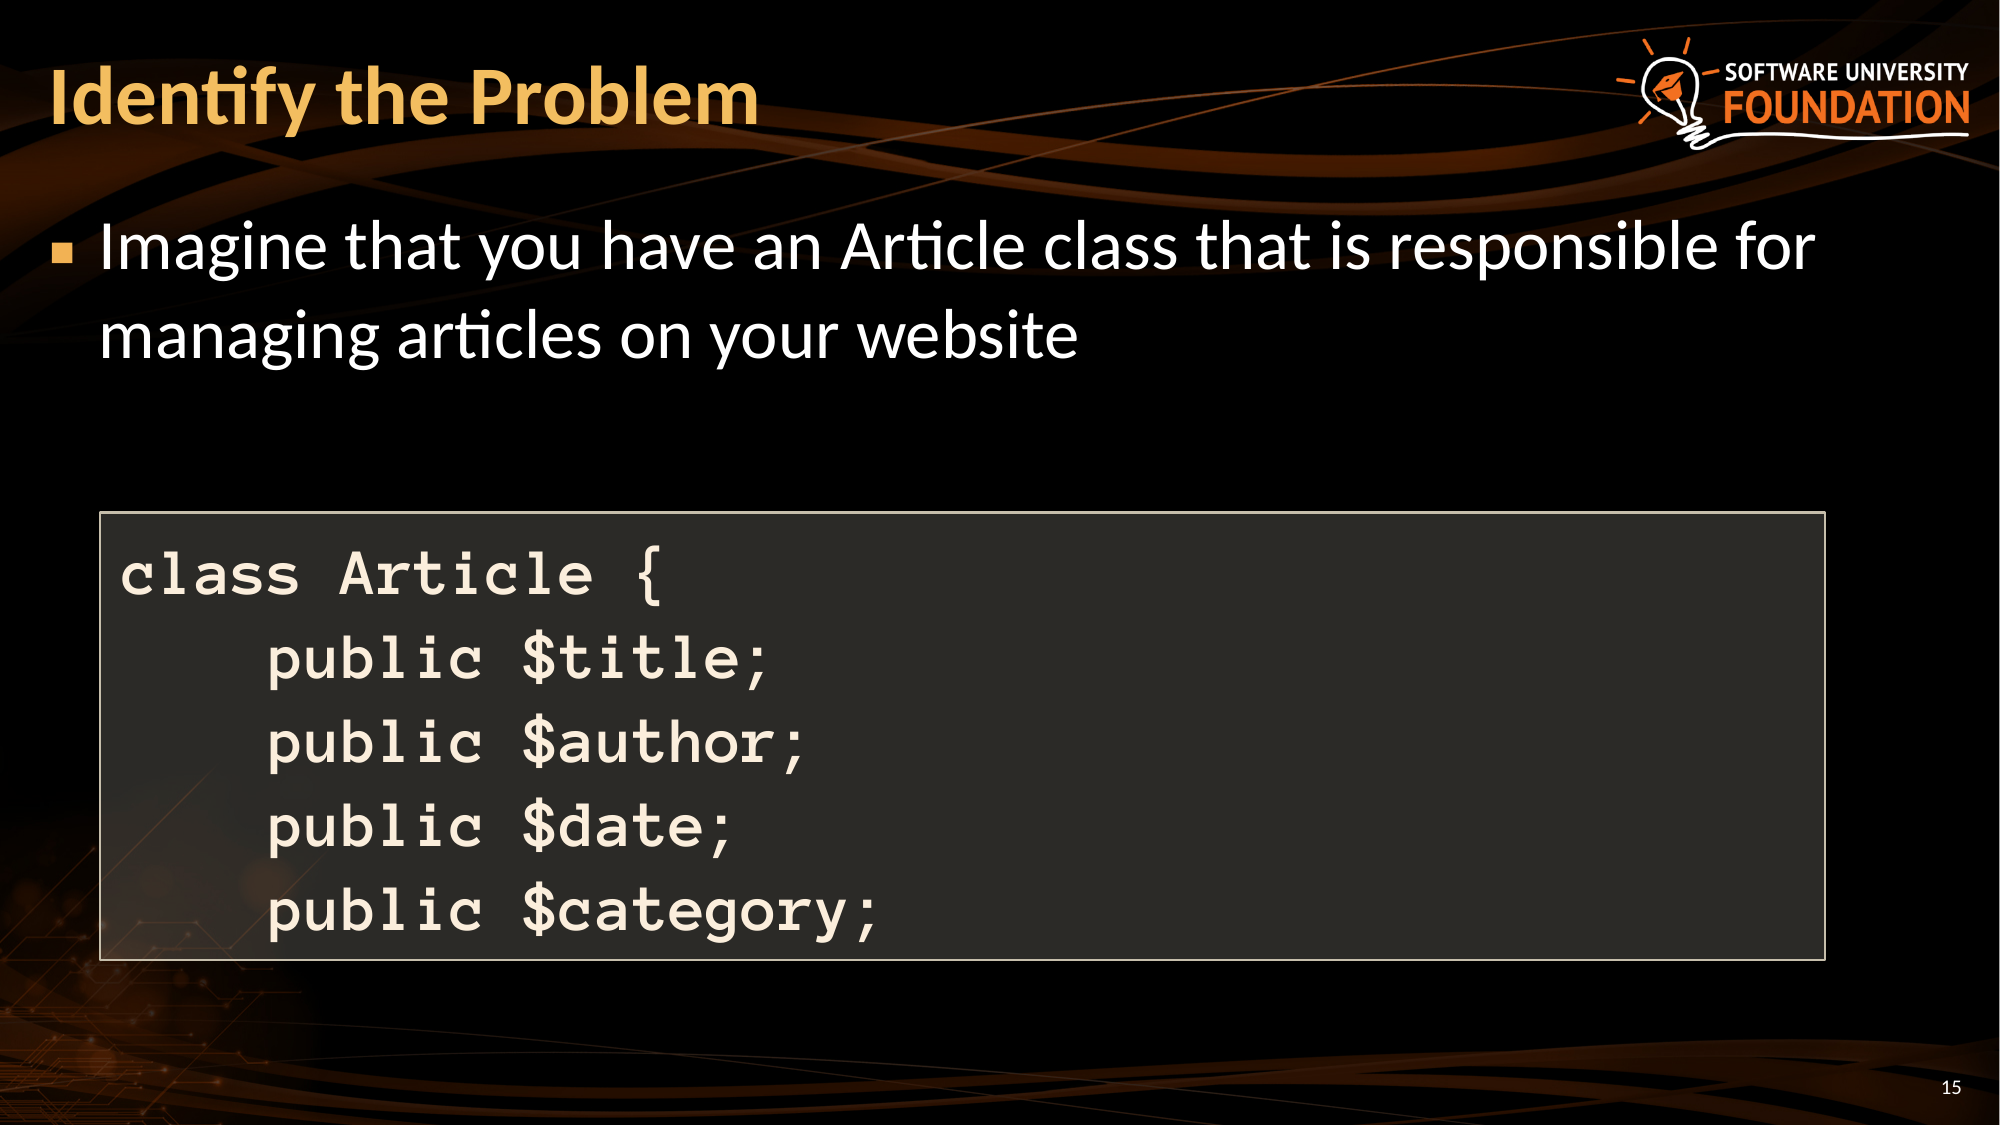

# Identify the Problem
Imagine that you have an Article class that is responsible for managing articles on your website
class Article {
    public $title;
    public $author;
    public $date;
    public $category;
15